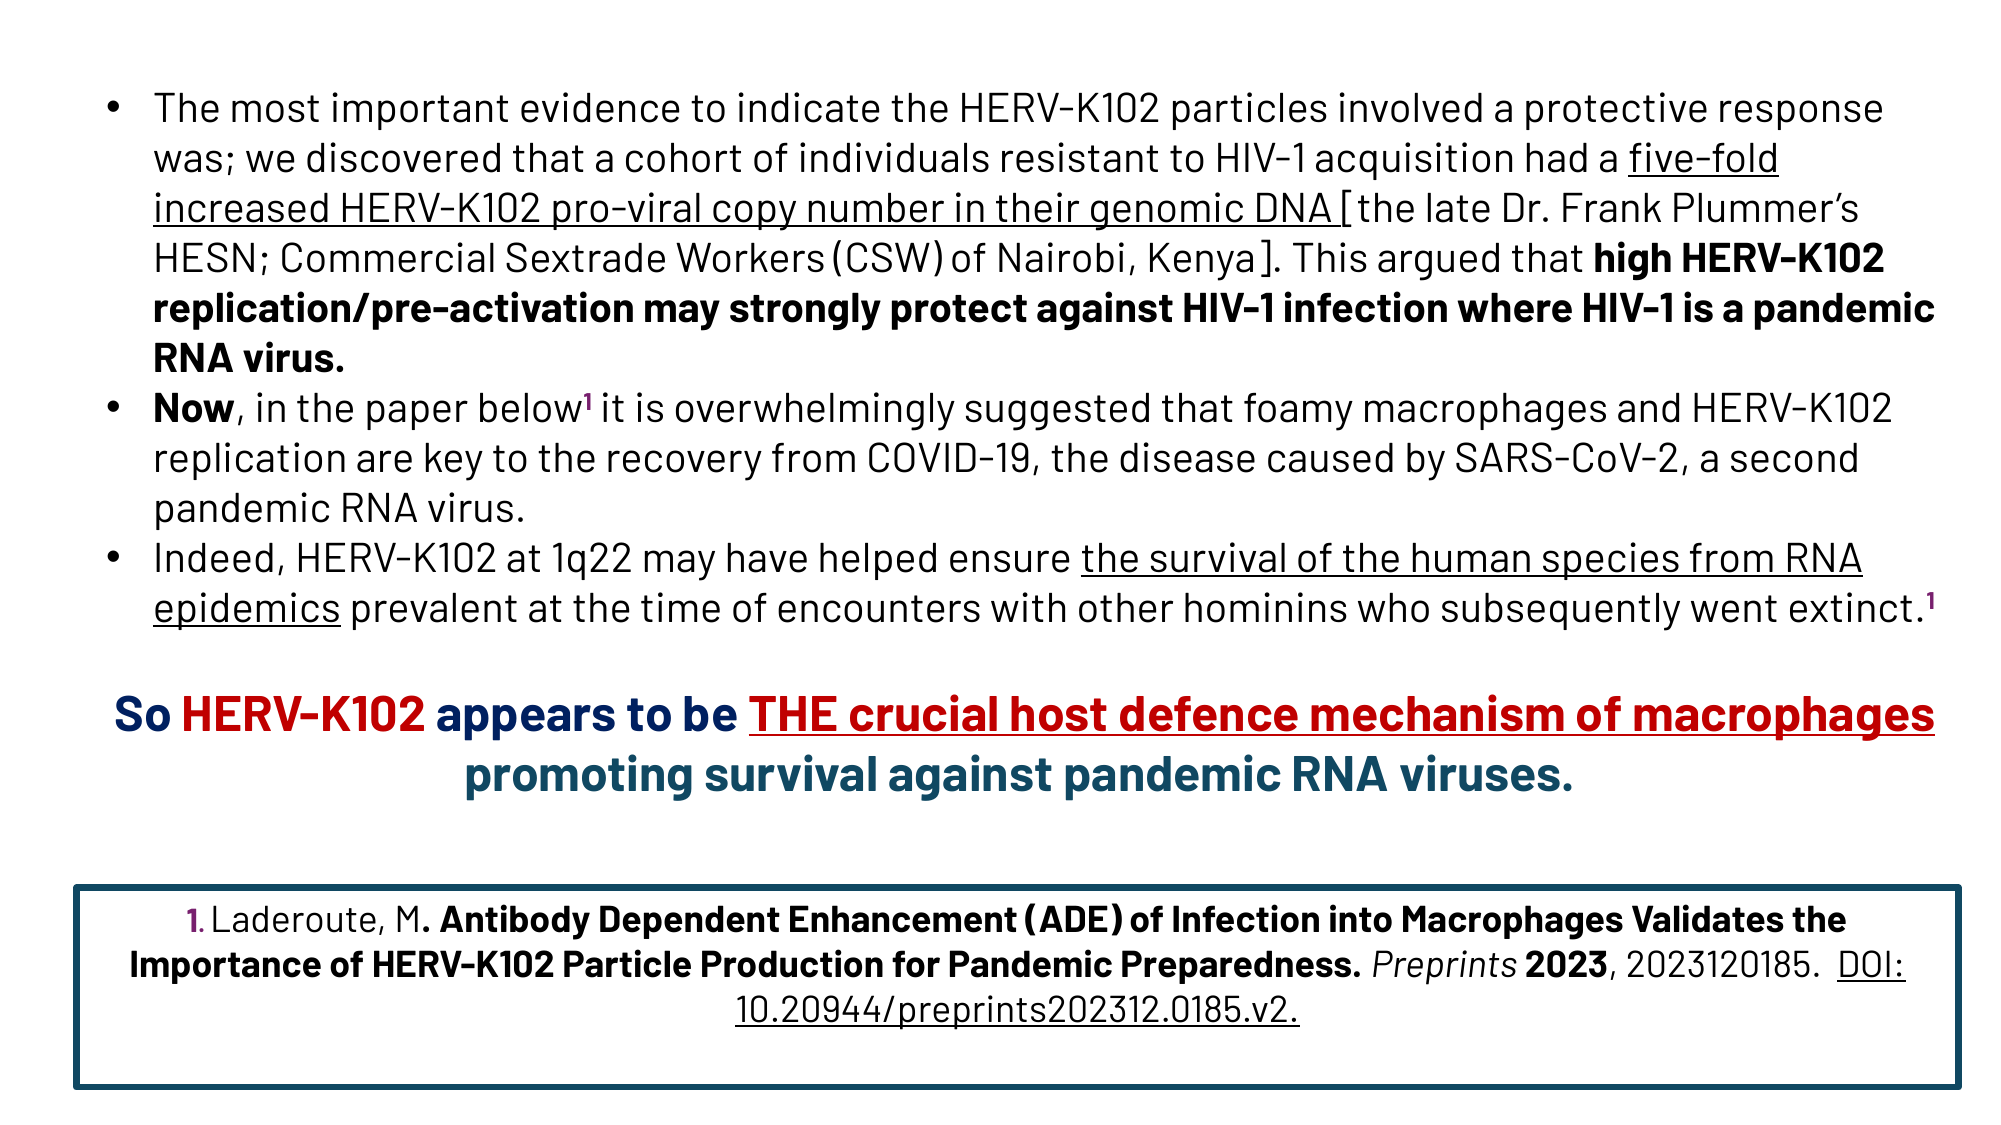

The most important evidence to indicate the HERV-K102 particles involved a protective response was; we discovered that a cohort of individuals resistant to HIV-1 acquisition had a five-fold increased HERV-K102 pro-viral copy number in their genomic DNA [the late Dr. Frank Plummer’s HESN; Commercial Sextrade Workers (CSW) of Nairobi, Kenya]. This argued that high HERV-K102 replication/pre-activation may strongly protect against HIV-1 infection where HIV-1 is a pandemic RNA virus.
Now, in the paper below1 it is overwhelmingly suggested that foamy macrophages and HERV-K102 replication are key to the recovery from COVID-19, the disease caused by SARS-CoV-2, a second pandemic RNA virus.
Indeed, HERV-K102 at 1q22 may have helped ensure the survival of the human species from RNA epidemics prevalent at the time of encounters with other hominins who subsequently went extinct.1

So HERV-K102 appears to be THE crucial host defence mechanism of macrophages promoting survival against pandemic RNA viruses.
1. Laderoute, M. Antibody Dependent Enhancement (ADE) of Infection into Macrophages Validates the Importance of HERV-K102 Particle Production for Pandemic Preparedness. Preprints 2023, 2023120185.  DOI: 10.20944/preprints202312.0185.v2.